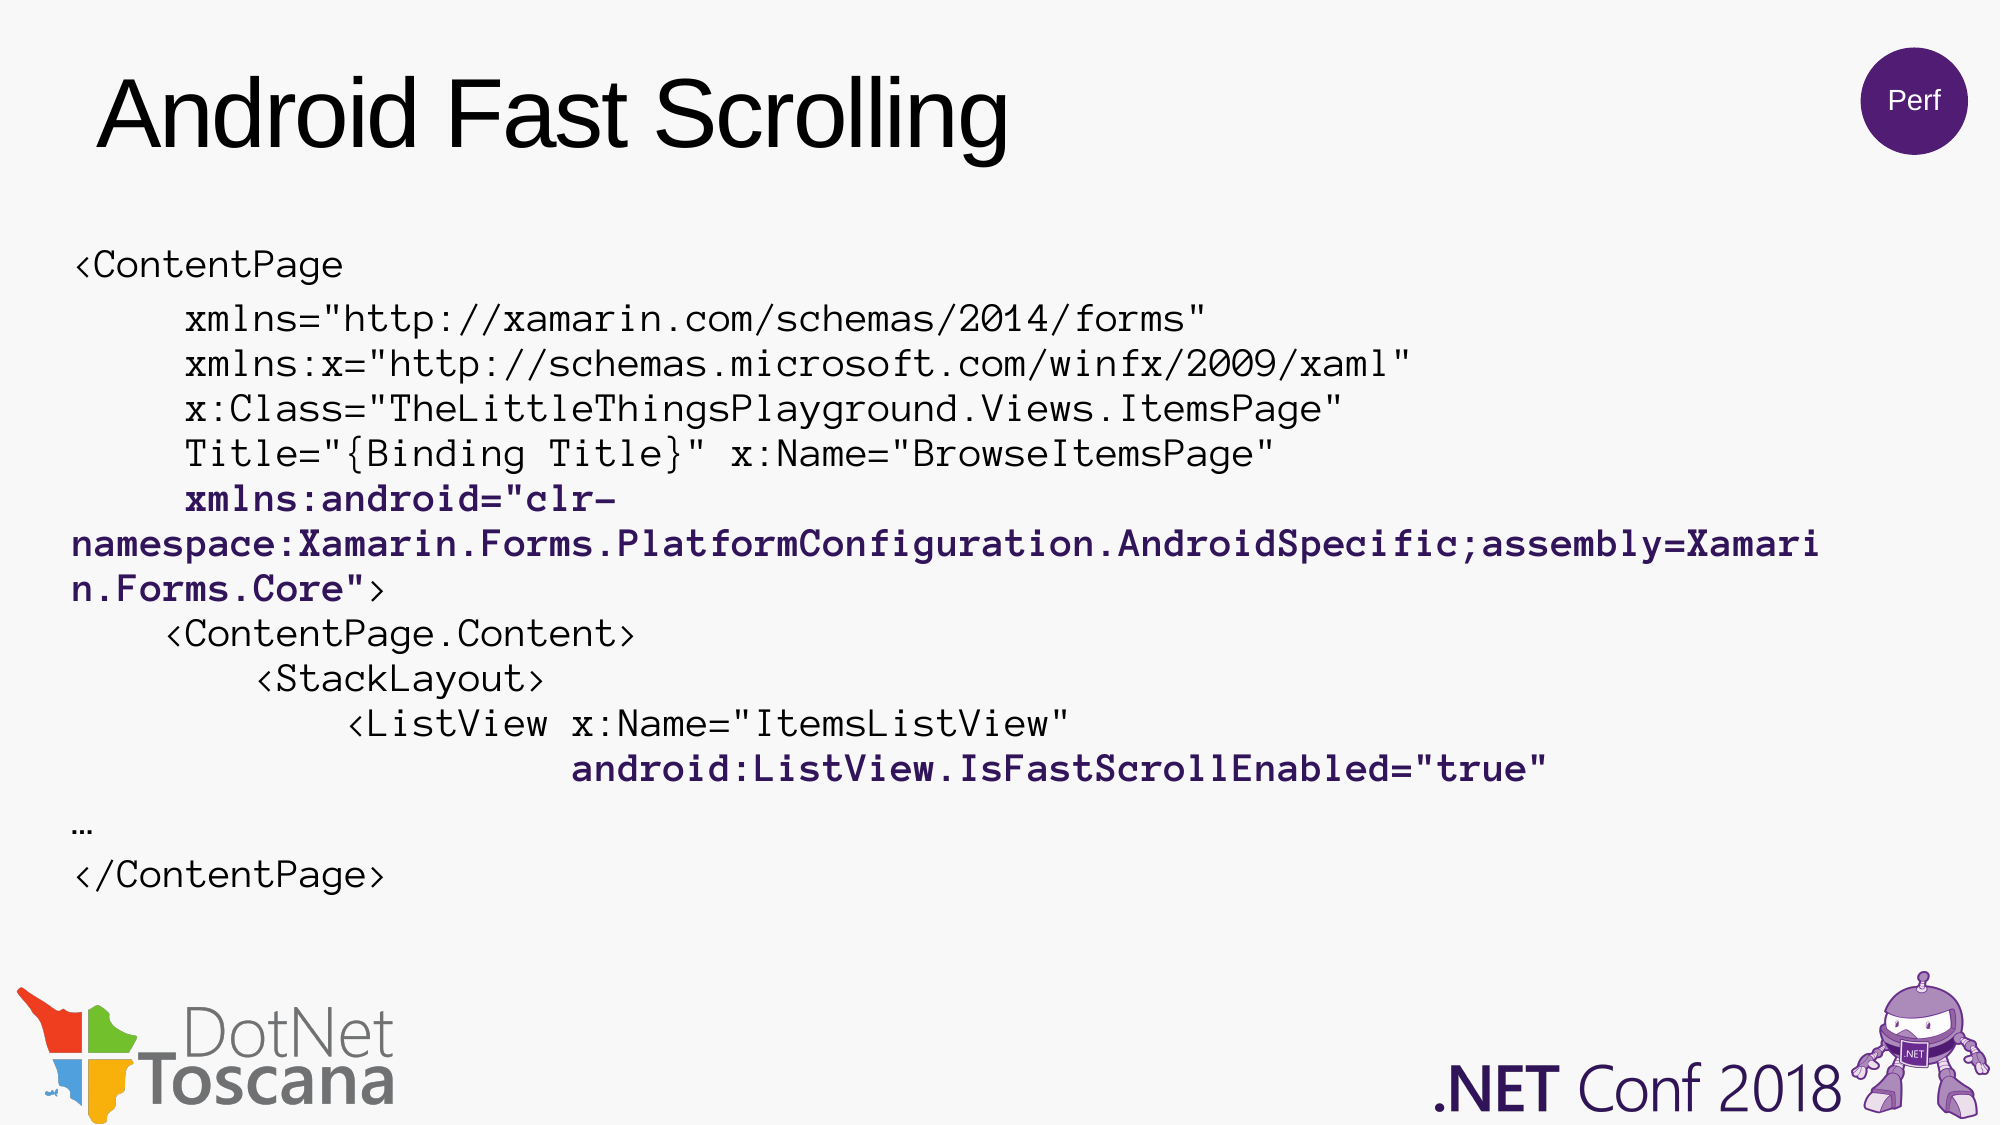

Android Fast Scrolling
Perf
<ContentPage
     xmlns="http://xamarin.com/schemas/2014/forms" 
     xmlns:x="http://schemas.microsoft.com/winfx/2009/xaml" 
     x:Class="TheLittleThingsPlayground.Views.ItemsPage" 
     Title="{Binding Title}" x:Name="BrowseItemsPage"
     xmlns:android="clr-namespace:Xamarin.Forms.PlatformConfiguration.AndroidSpecific;assembly=Xamarin.Forms.Core">
    <ContentPage.Content>
        <StackLayout>
            <ListView x:Name="ItemsListView" 
                      android:ListView.IsFastScrollEnabled="true"
…
</ContentPage>